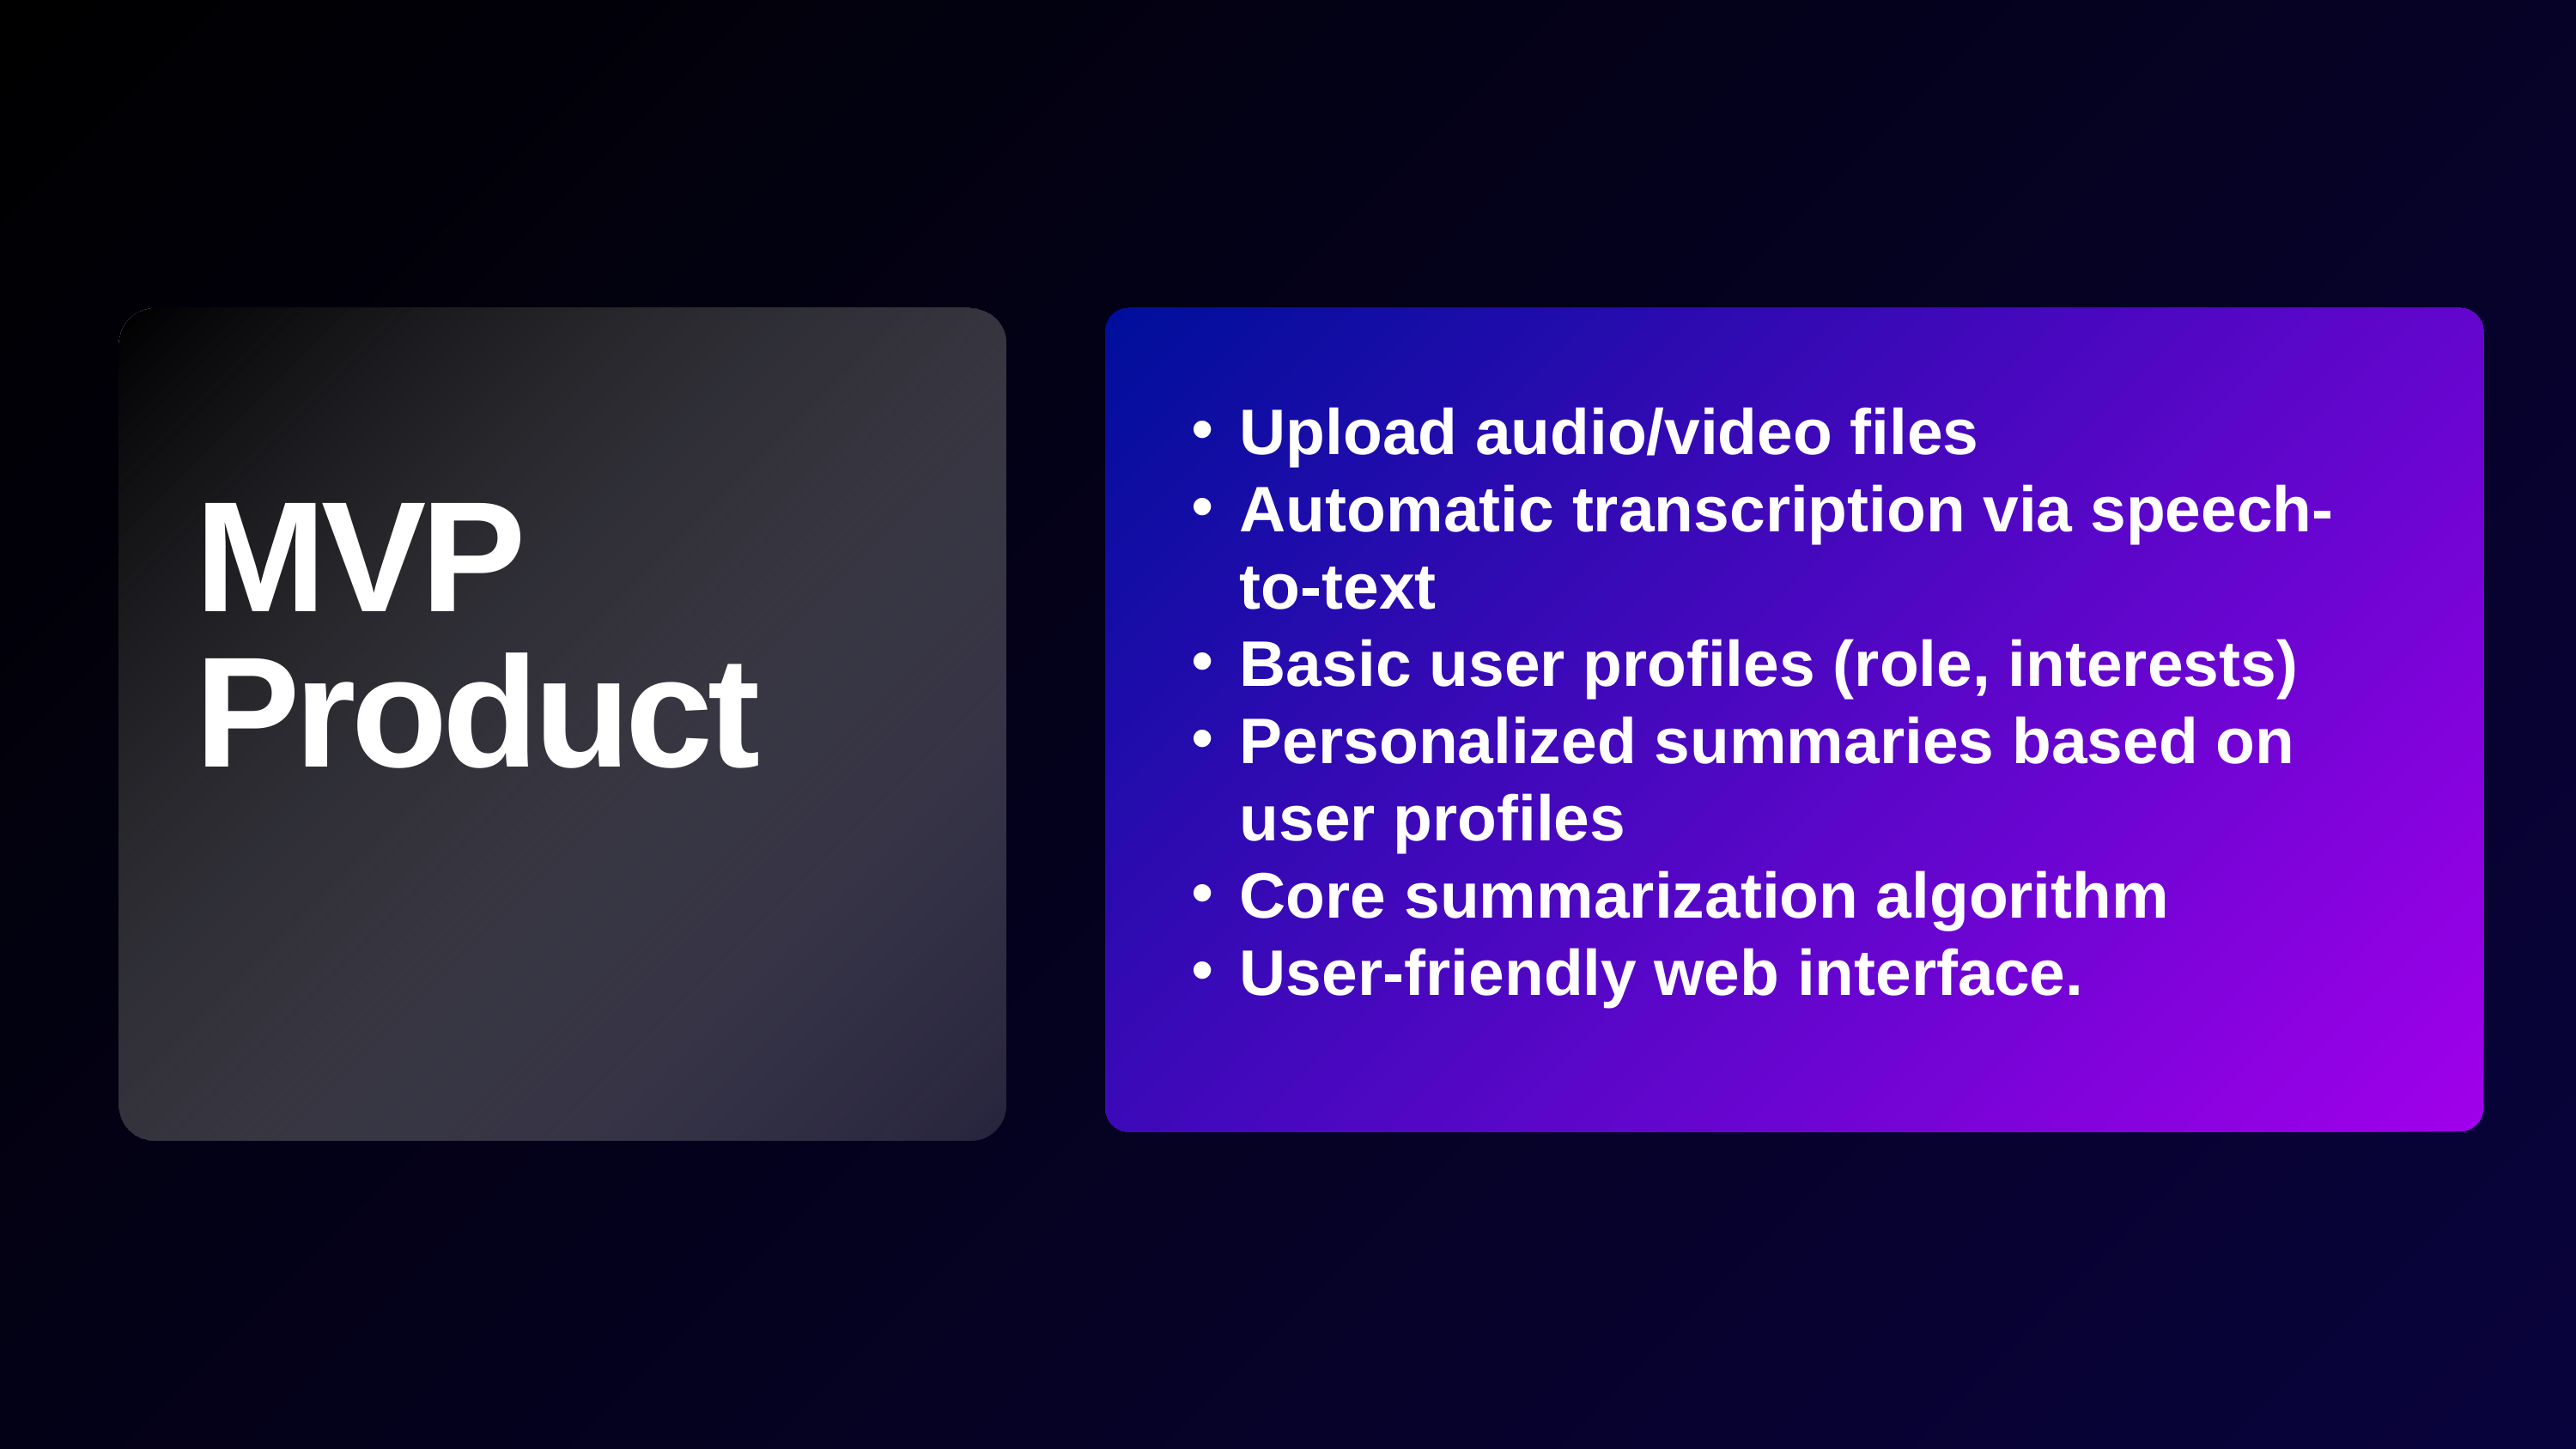

Upload audio/video files
Automatic transcription via speech-to-text
Basic user profiles (role, interests)
Personalized summaries based on user profiles
Core summarization algorithm
User-friendly web interface.
MVP Product